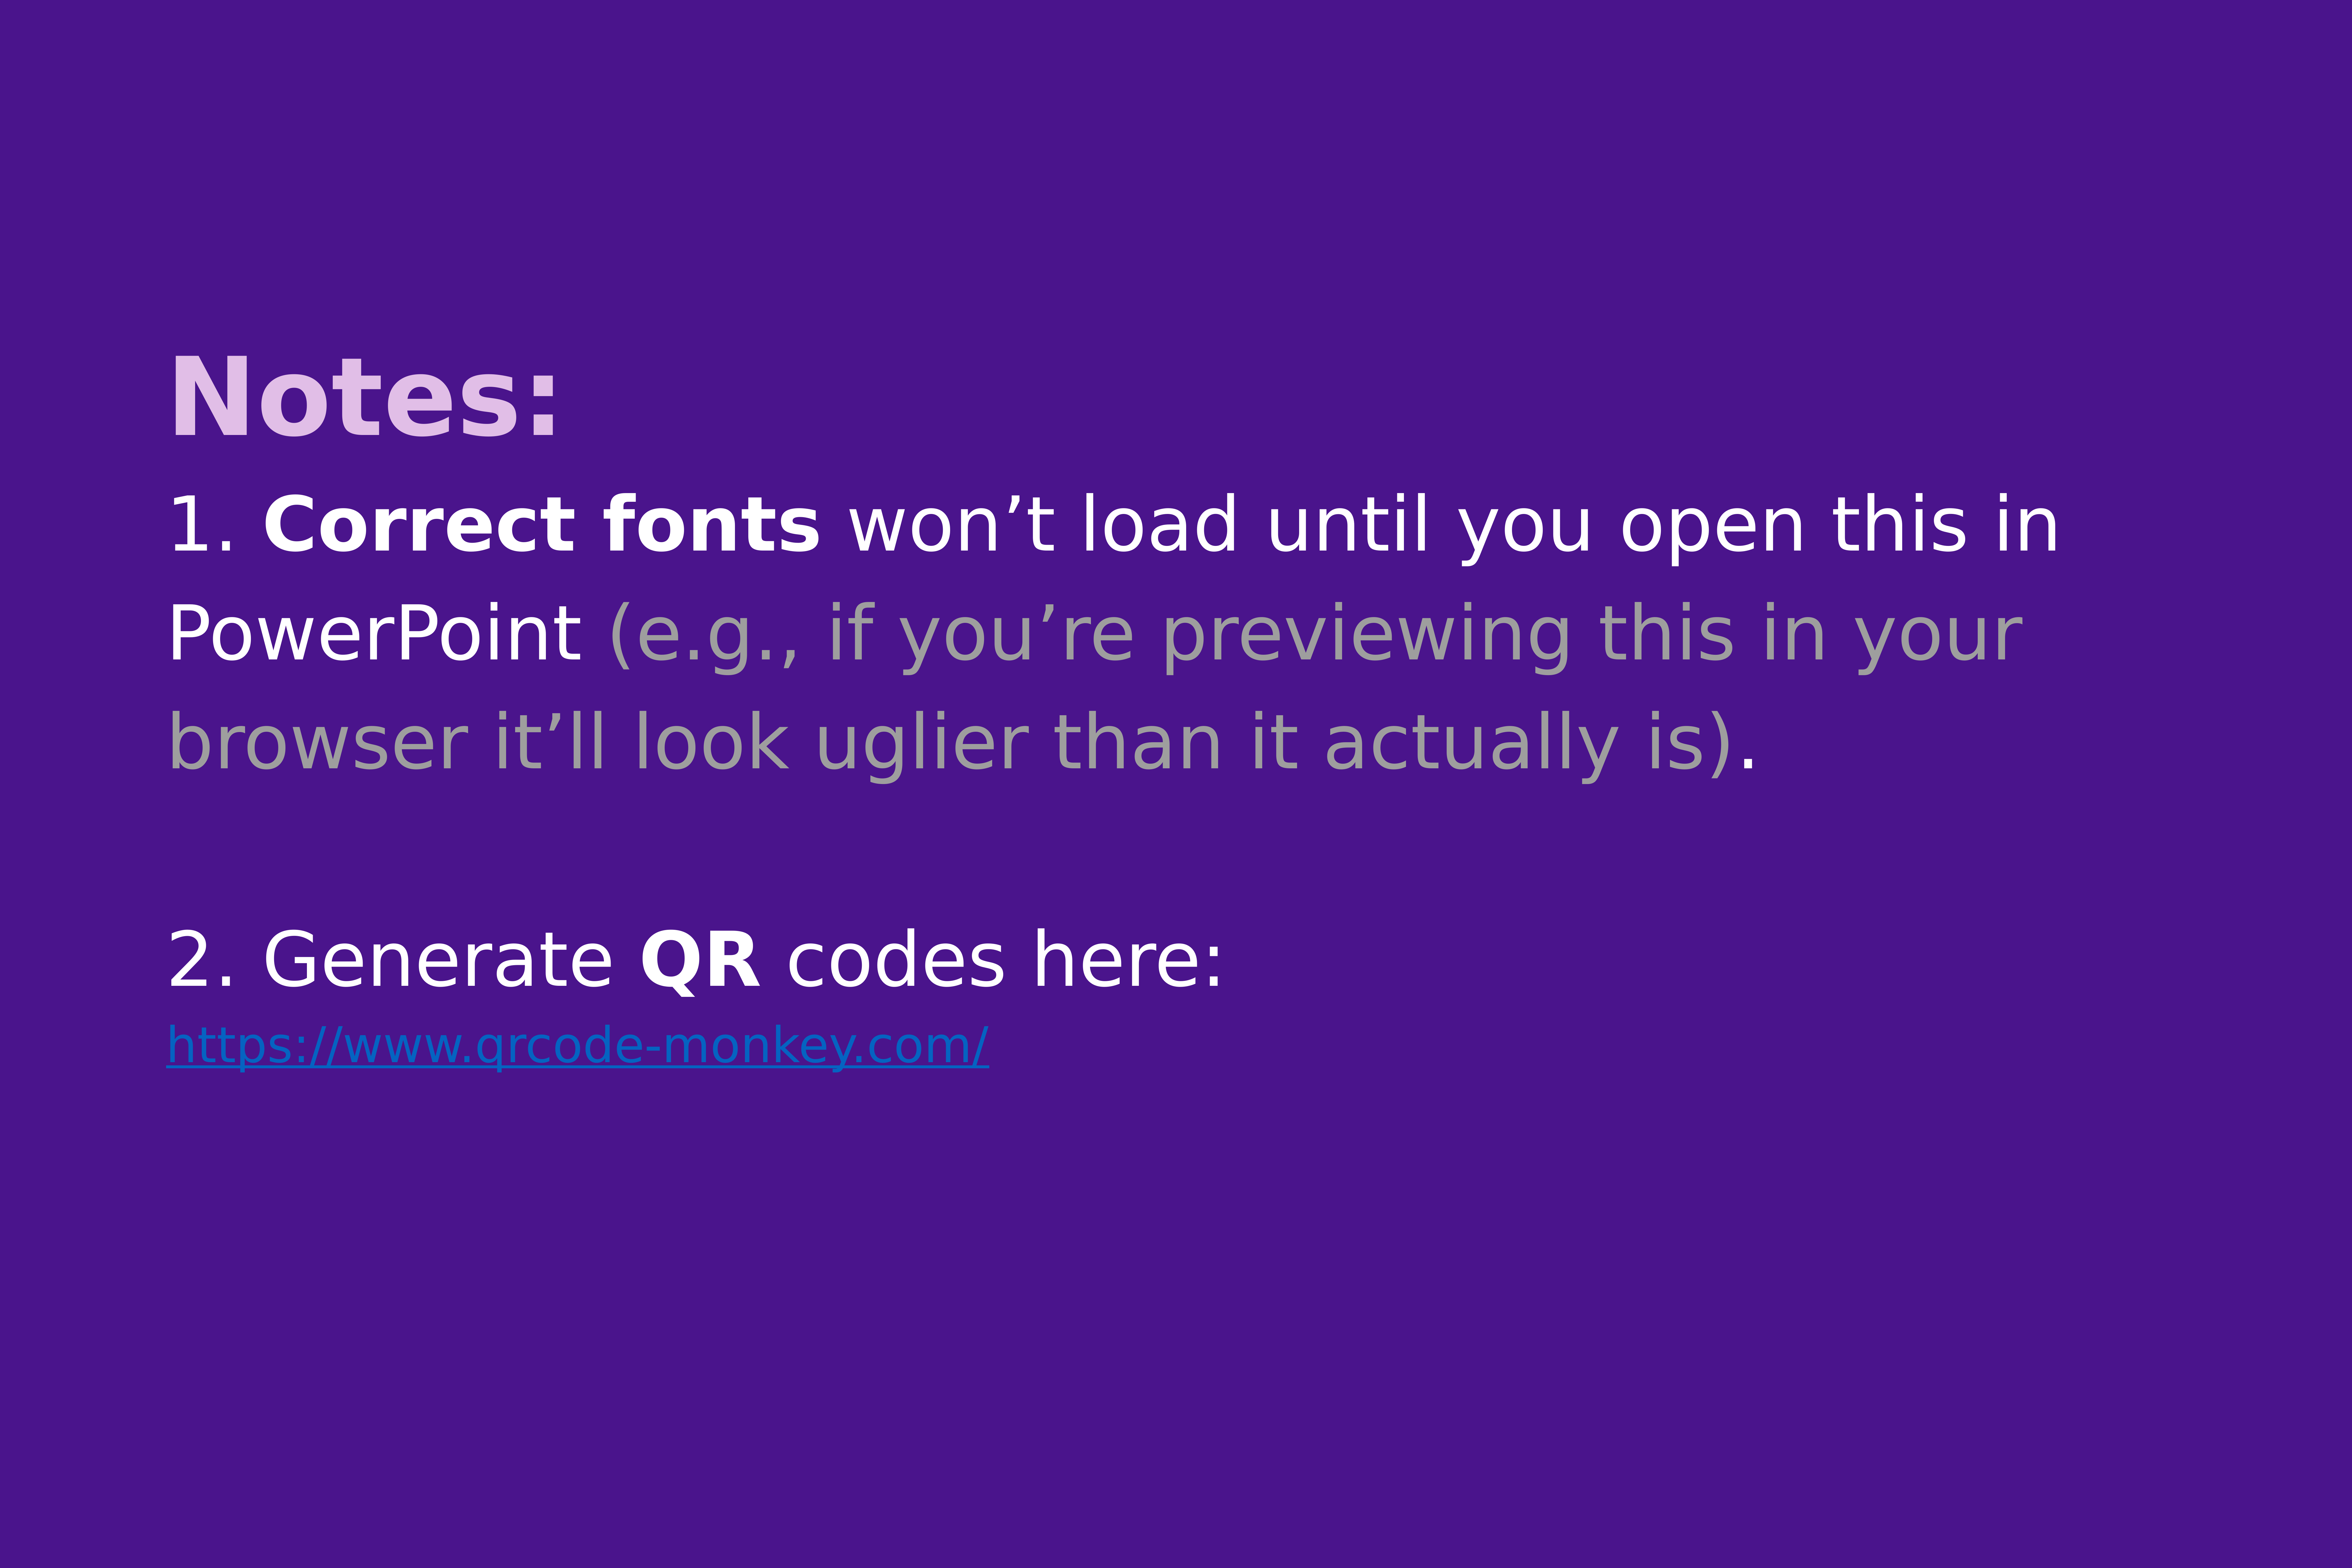

# Notes: 1. Correct fonts won’t load until you open this in PowerPoint (e.g., if you’re previewing this in your browser it’ll look uglier than it actually is). 2. Generate QR codes here: https://www.qrcode-monkey.com/